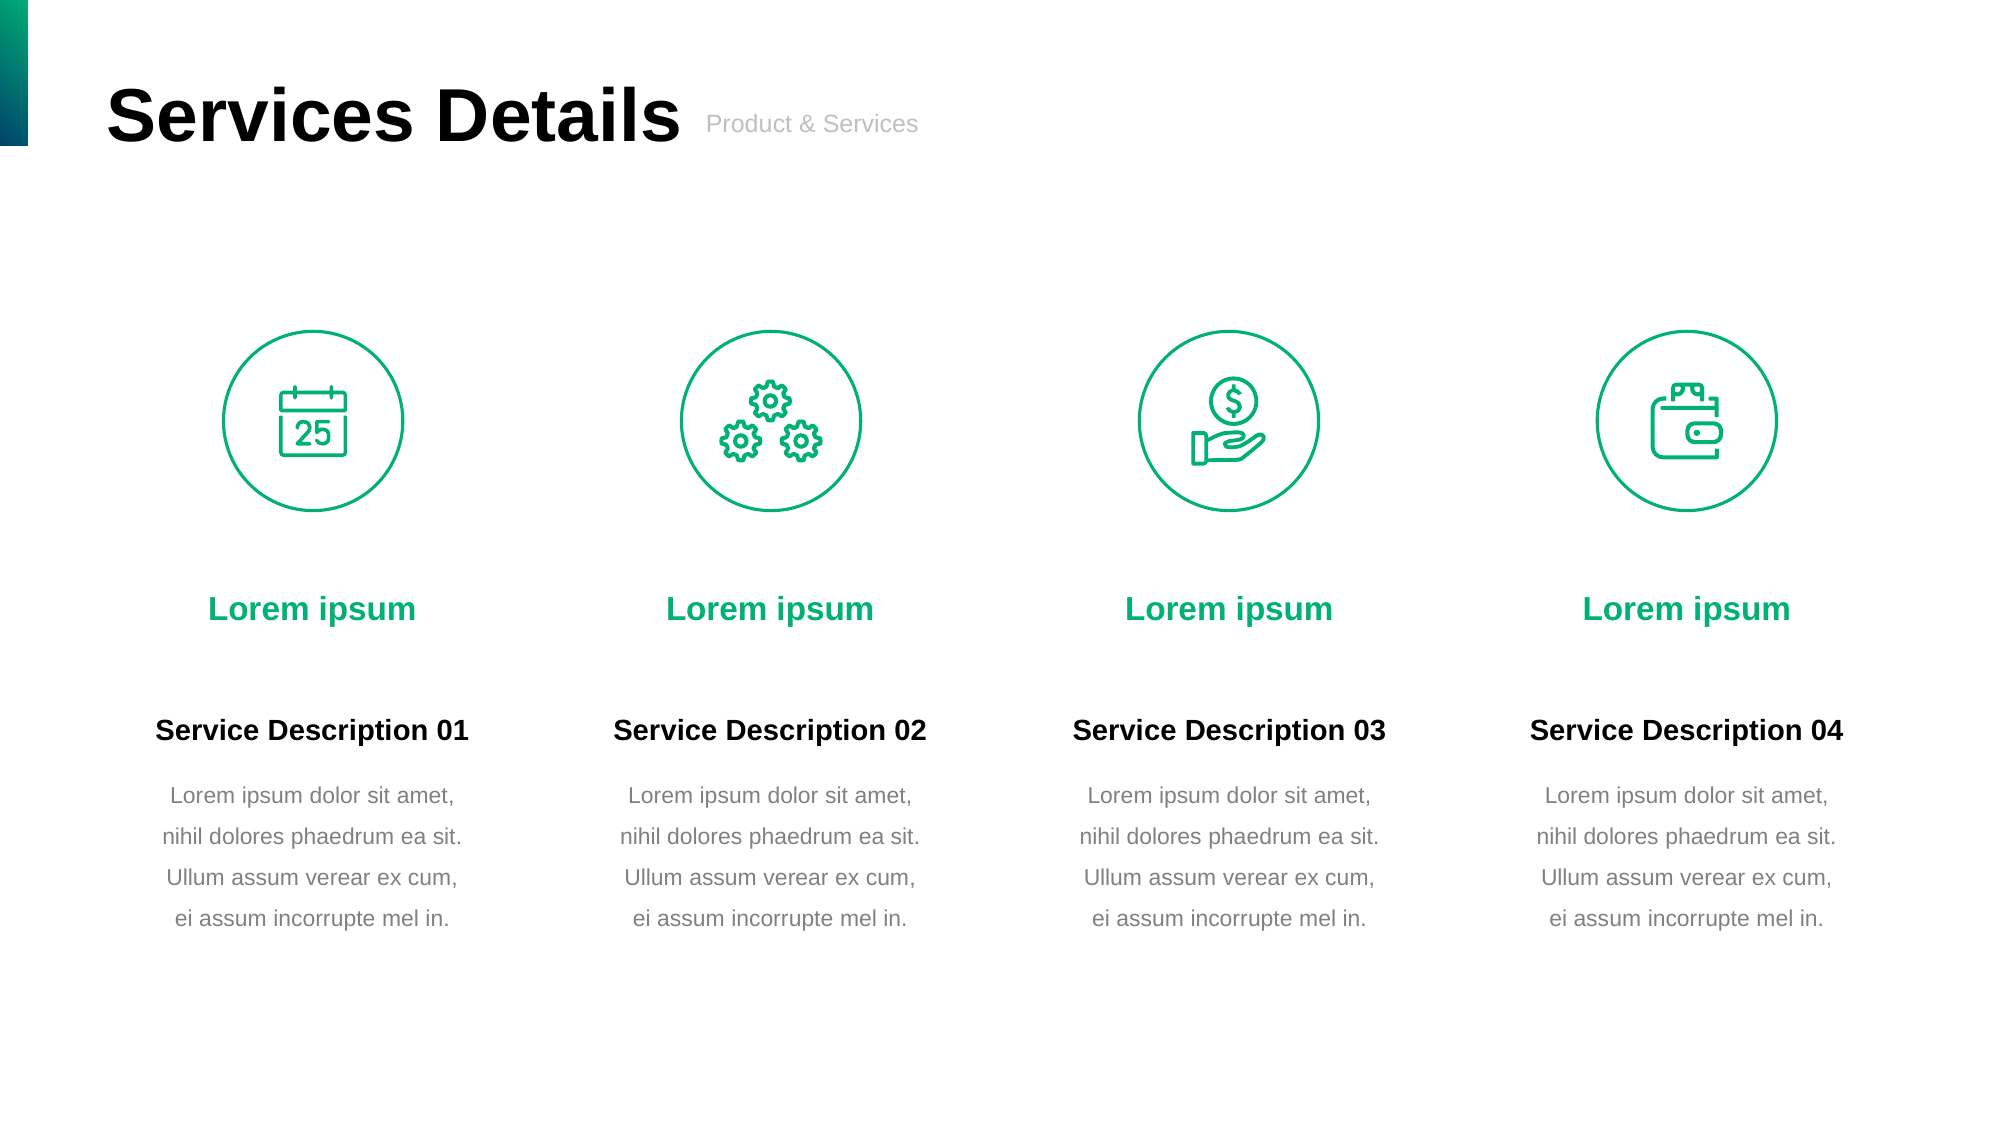

Services Details
Product & Services

Lorem ipsum
Lorem ipsum
Lorem ipsum
Lorem ipsum
Service Description 01
Lorem ipsum dolor sit amet, nihil dolores phaedrum ea sit. Ullum assum verear ex cum, ei assum incorrupte mel in.
Service Description 02
Lorem ipsum dolor sit amet, nihil dolores phaedrum ea sit. Ullum assum verear ex cum, ei assum incorrupte mel in.
Service Description 03
Lorem ipsum dolor sit amet, nihil dolores phaedrum ea sit. Ullum assum verear ex cum, ei assum incorrupte mel in.
Service Description 04
Lorem ipsum dolor sit amet, nihil dolores phaedrum ea sit. Ullum assum verear ex cum, ei assum incorrupte mel in.